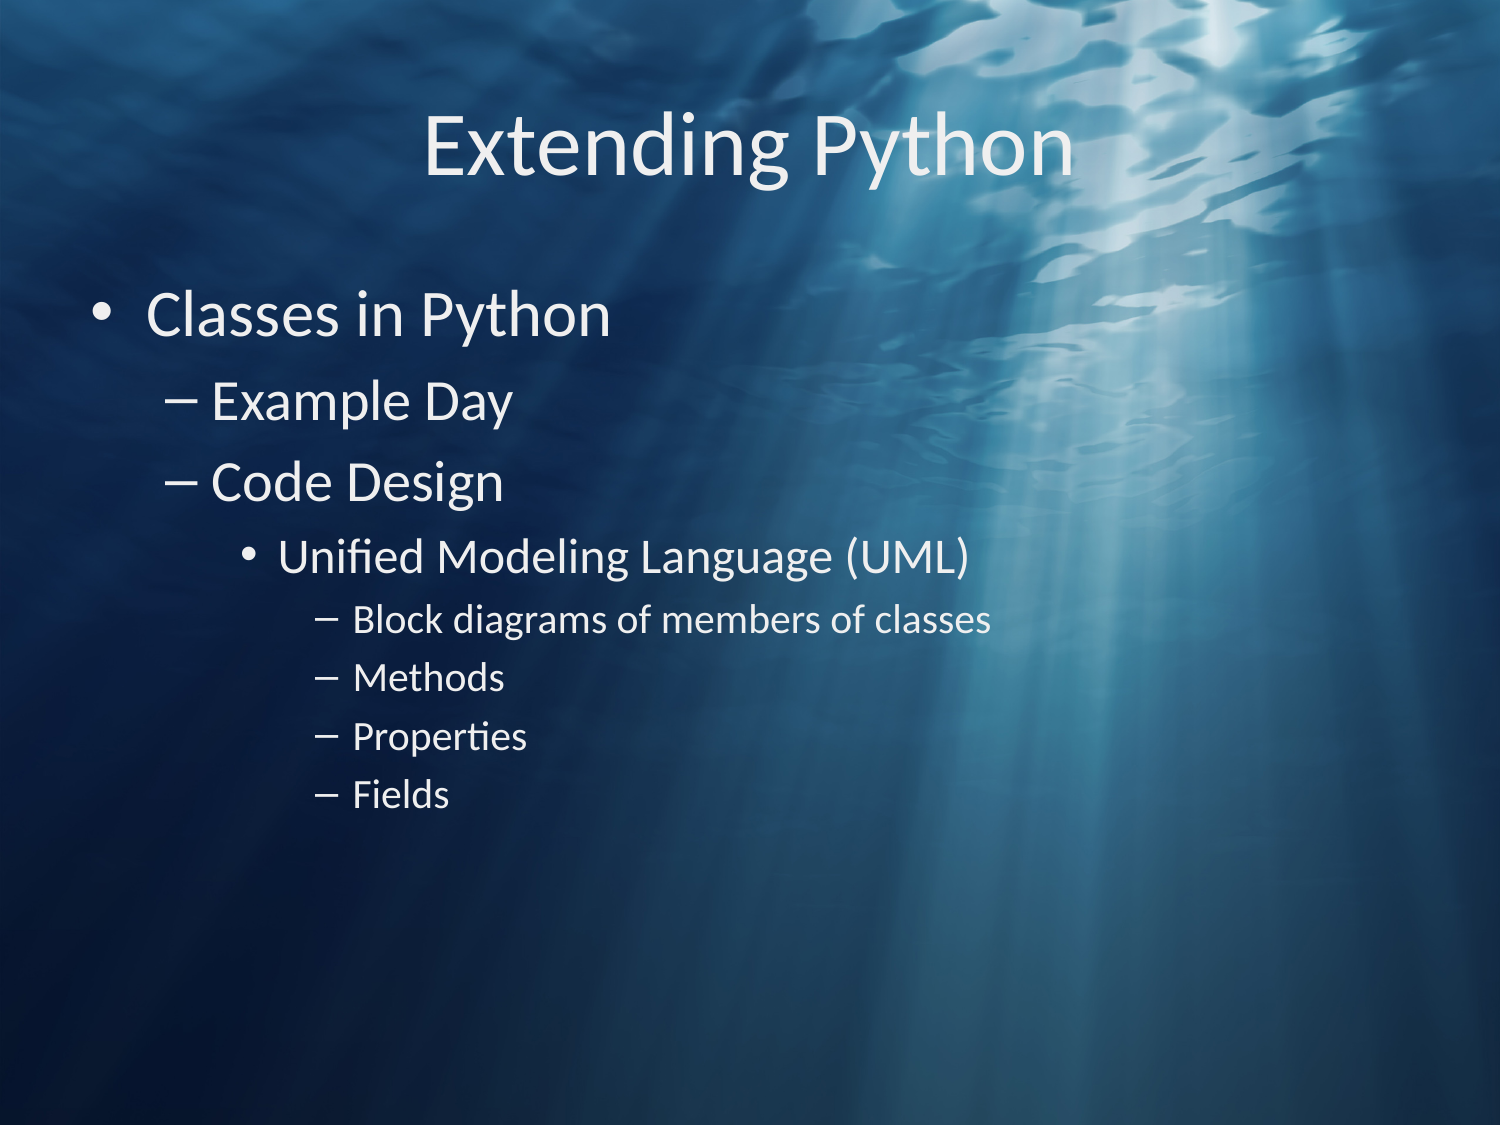

# Extending Python
Classes in Python
Example Day
Code Design
Unified Modeling Language (UML)
Block diagrams of members of classes
Methods
Properties
Fields